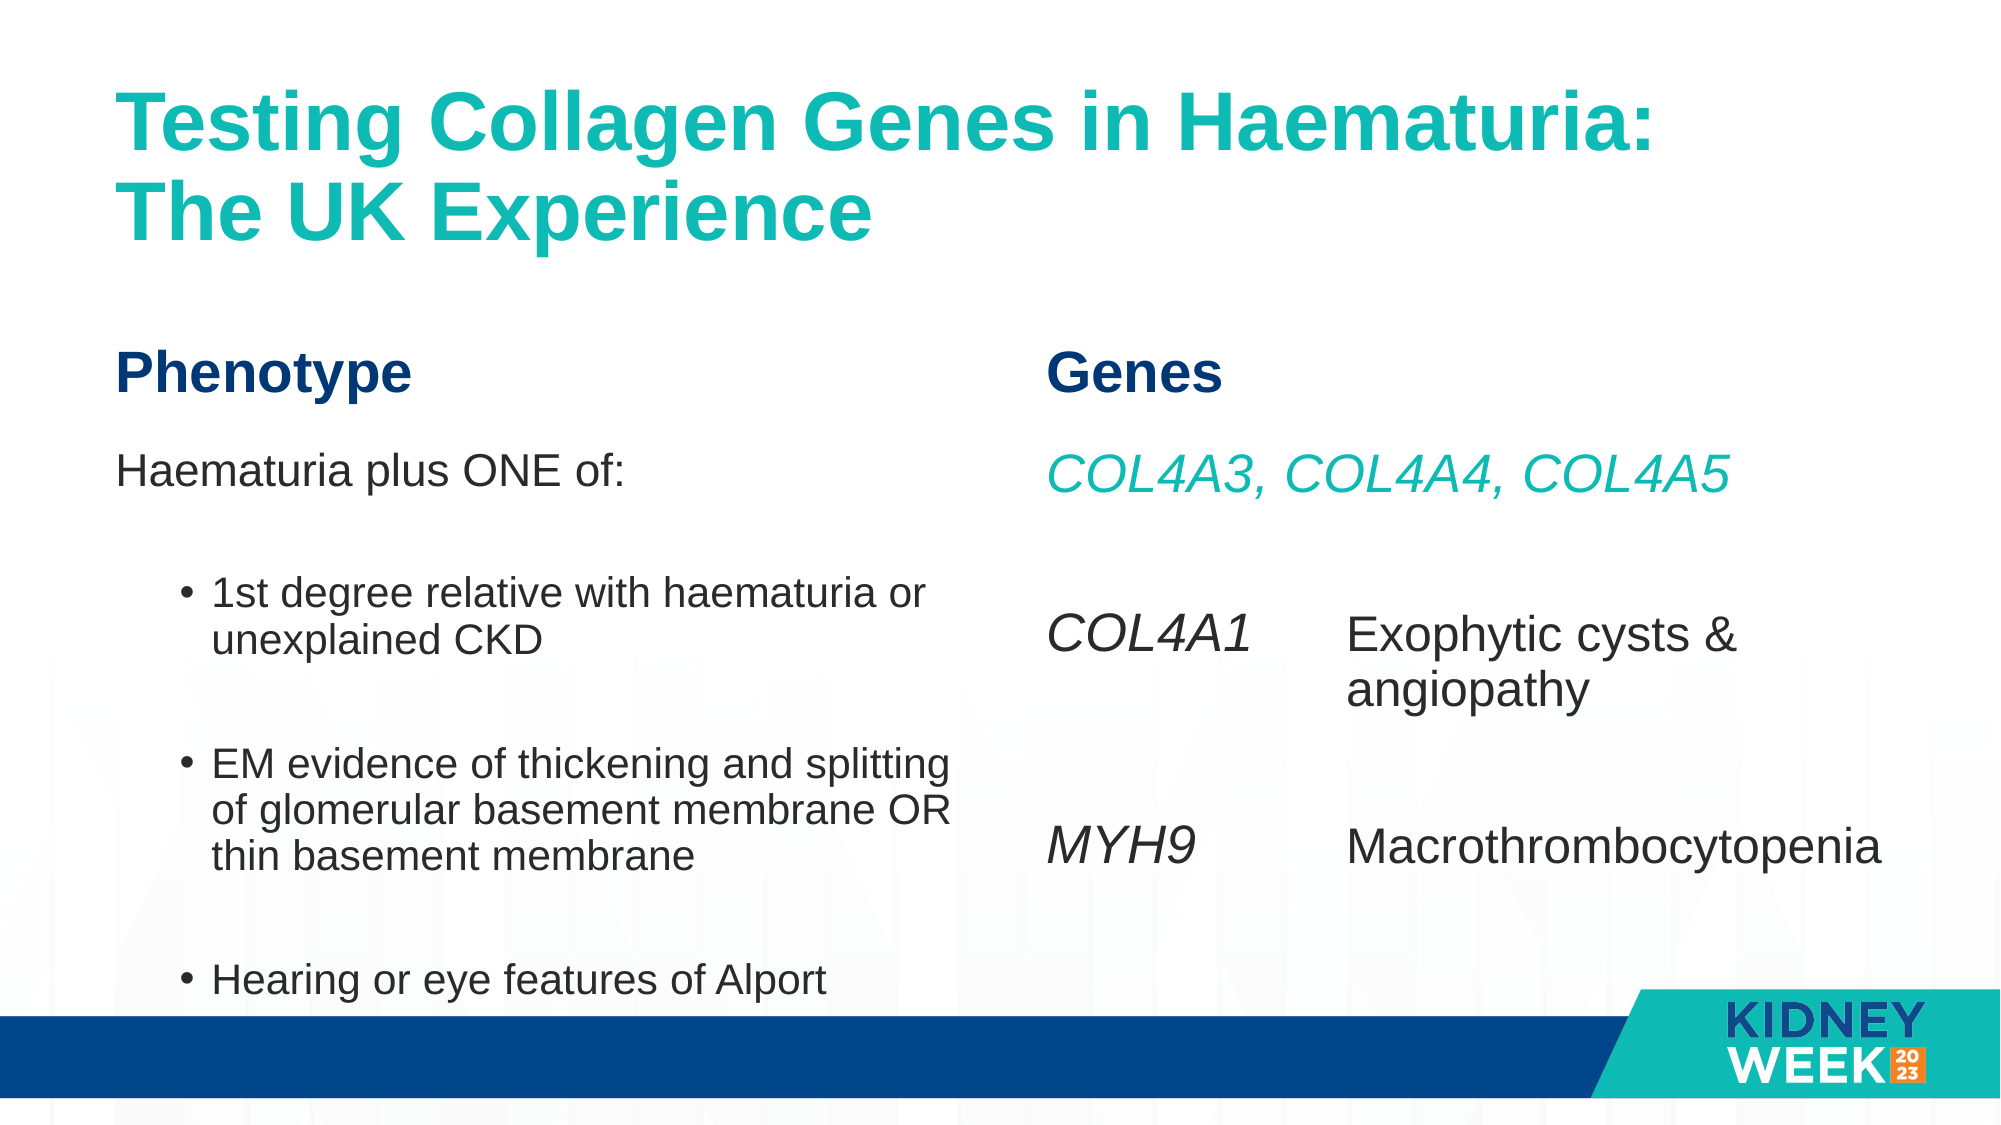

# Testing Collagen Genes in Haematuria: The UK Experience
Phenotype
Genes
COL4A3, COL4A4, COL4A5

COL4A1	Exophytic cysts & 			angiopathy

MYH9	Macrothrombocytopenia
Haematuria plus ONE of:

1st degree relative with haematuria or unexplained CKD

EM evidence of thickening and splitting of glomerular basement membrane OR thin basement membrane

Hearing or eye features of Alport